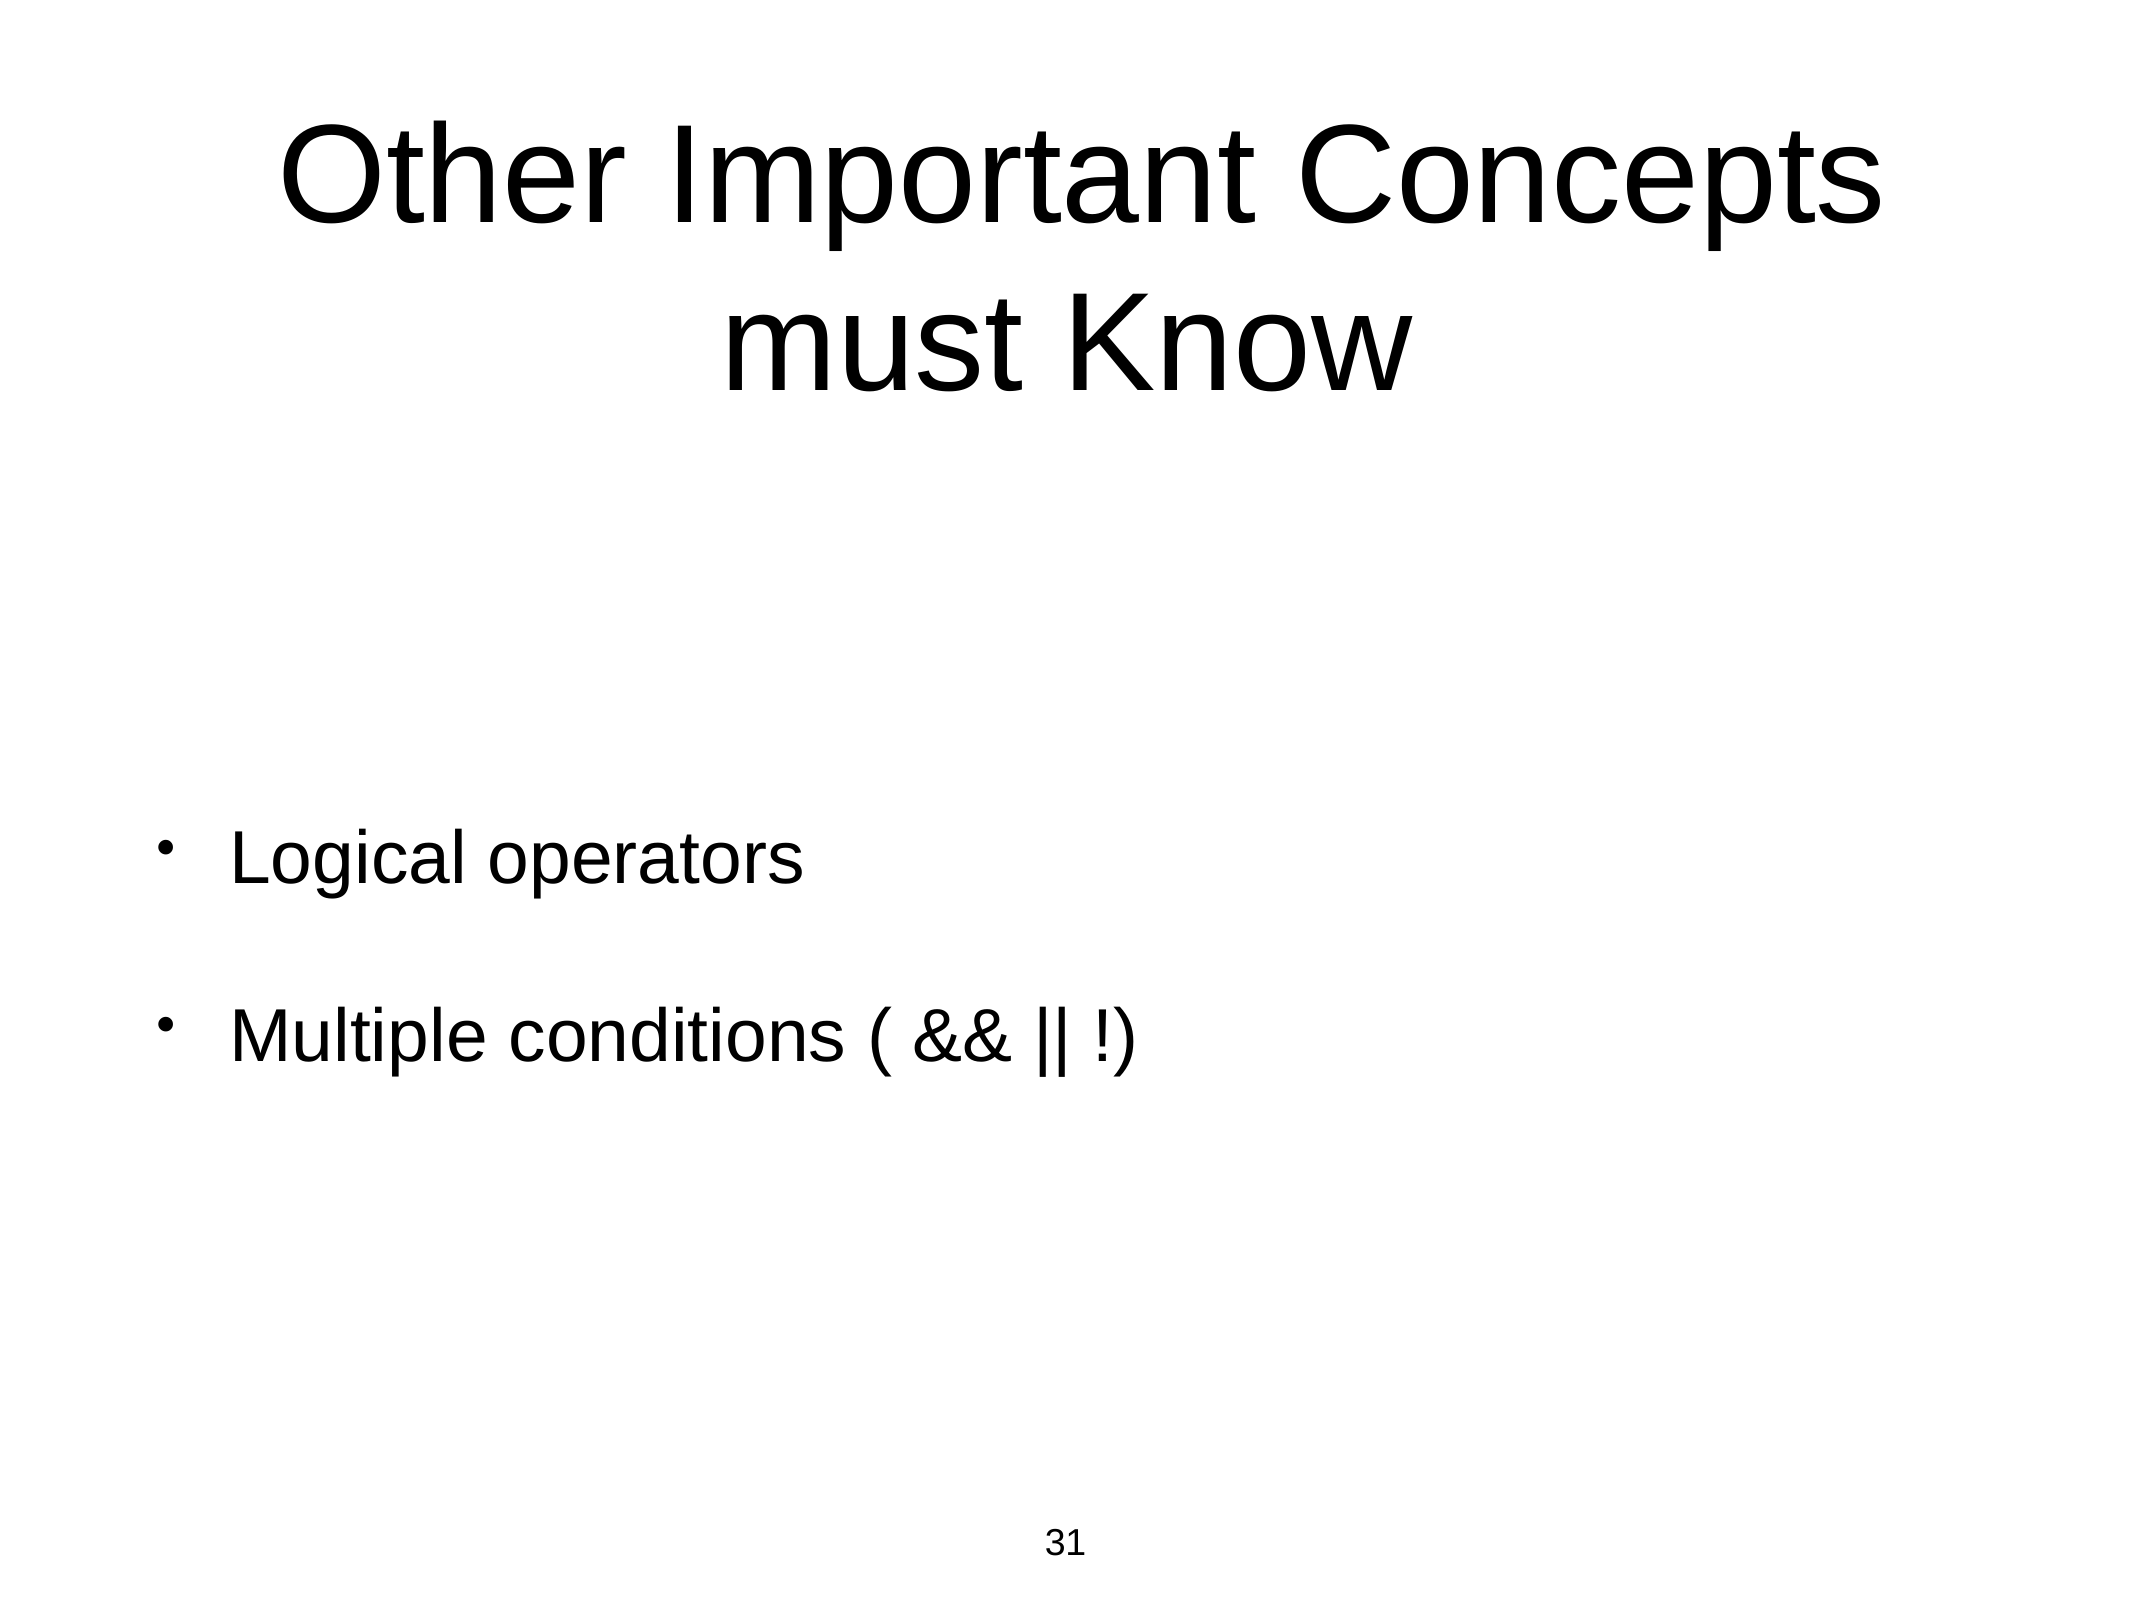

# Other Important Concepts must Know
Logical operators
Multiple conditions ( && || !)
31